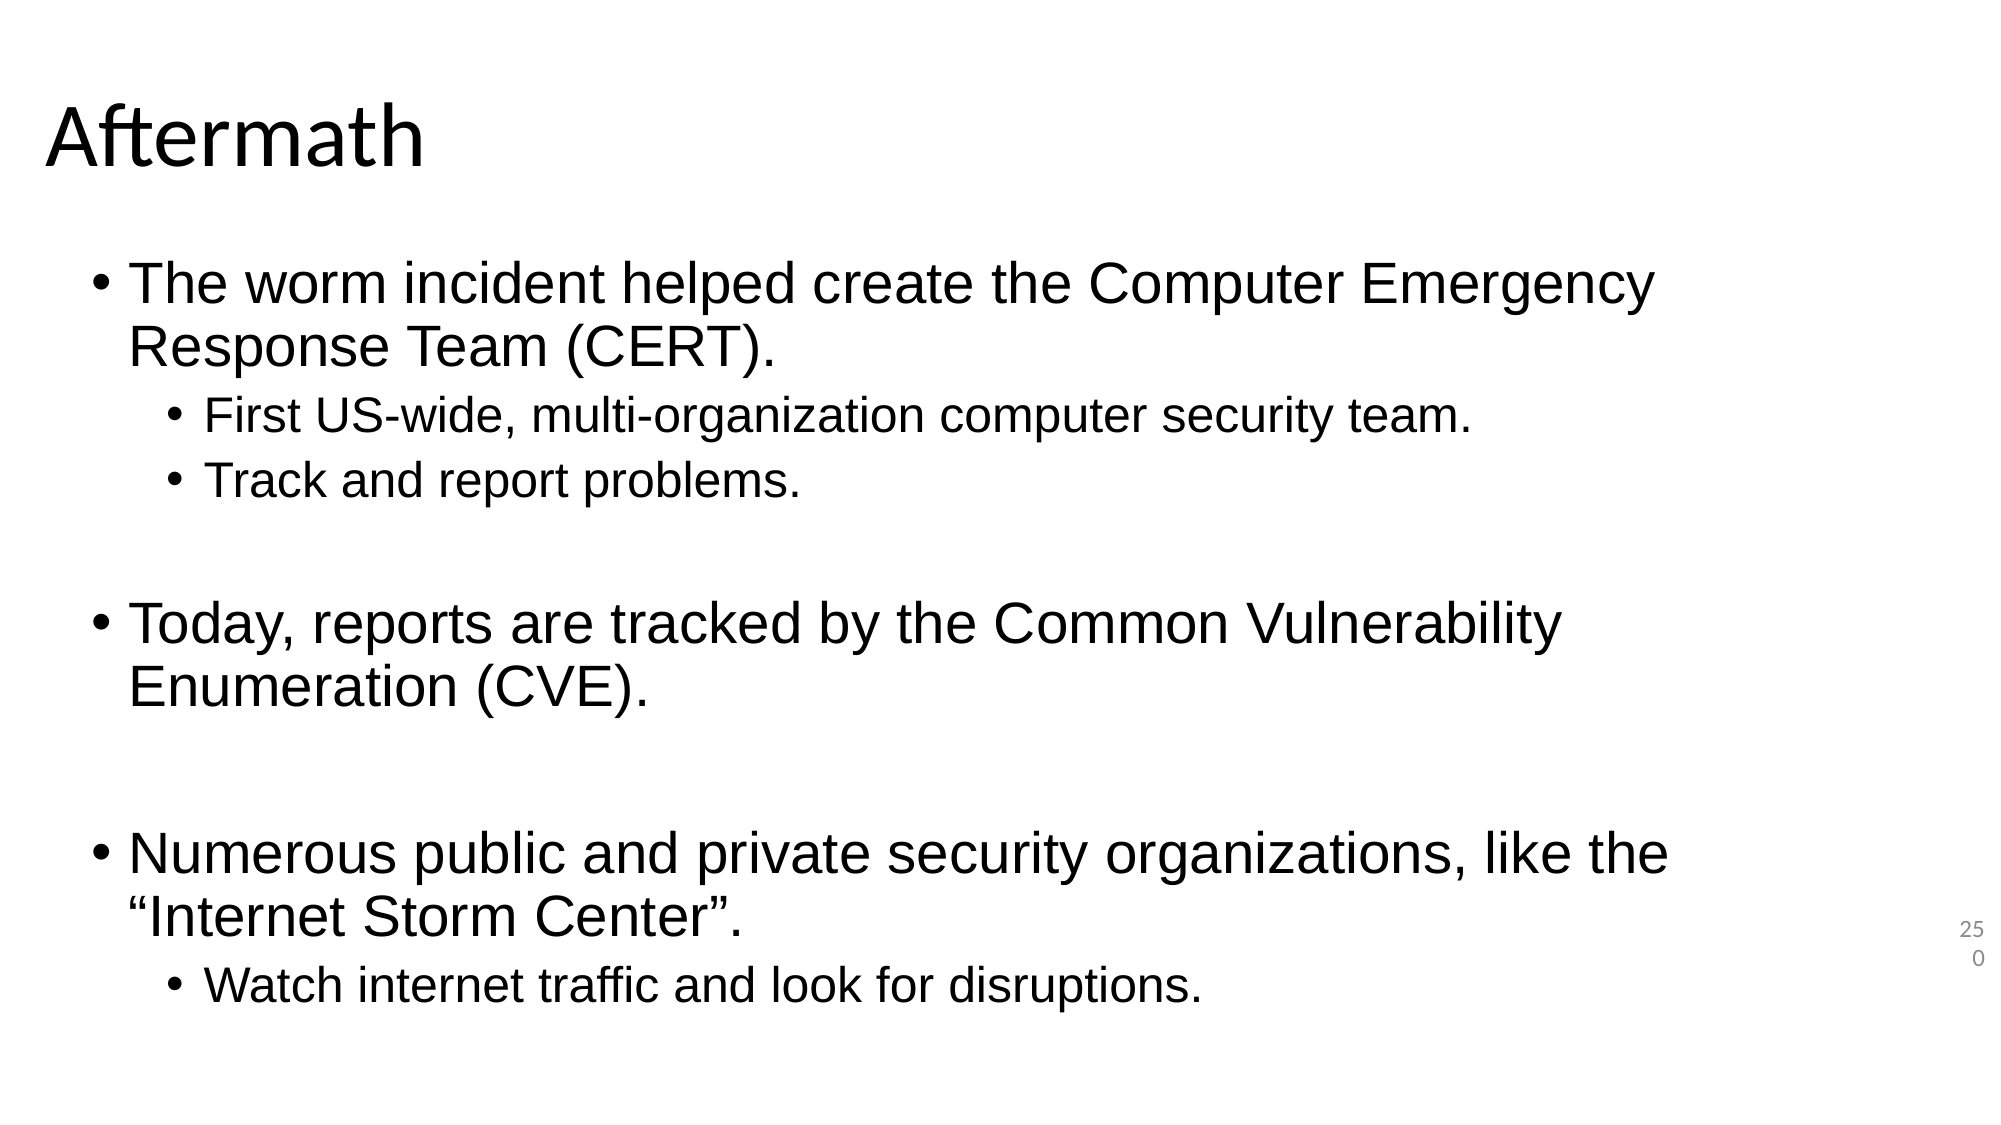

# Aftermath
The worm incident helped create the Computer Emergency Response Team (CERT).
First US-wide, multi-organization computer security team.
Track and report problems.

Today, reports are tracked by the Common Vulnerability Enumeration (CVE).

Numerous public and private security organizations, like the “Internet Storm Center”.
Watch internet traffic and look for disruptions.
250